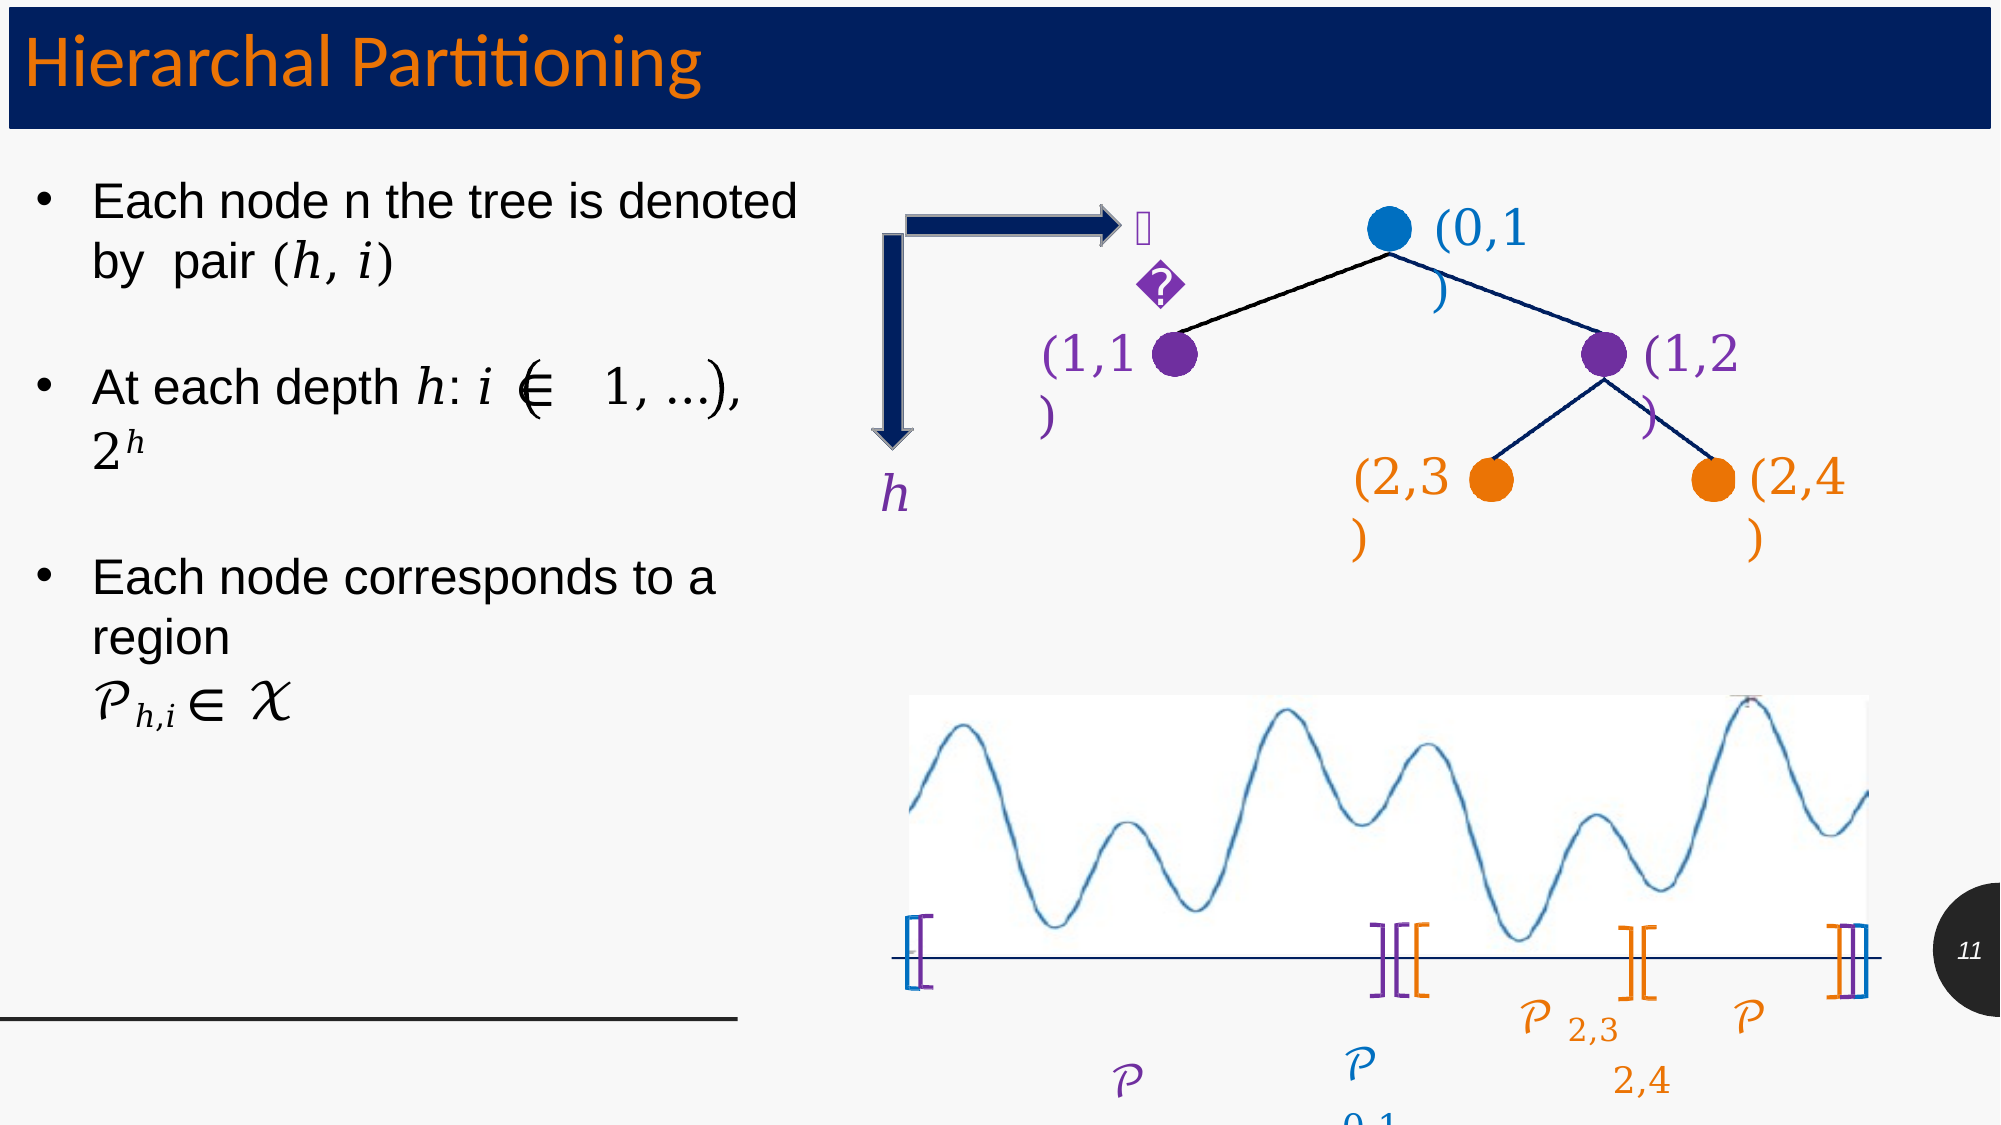

# Hierarchal Partitioning
Each node n the tree is denoted by  pair (ℎ, 𝑖)

At each depth ℎ: 𝑖 ∈	1, … , 2ℎ

Each node corresponds to a region
𝒫ℎ,𝑖 ∈ 𝒳

𝑖
(0,1)

(1,1)
(1,2)

(2,3)
(2,4)
ℎ

11

𝒫 2,3	𝒫 2,4
𝒫 1,2
𝒫 0,1
𝒫 1,1